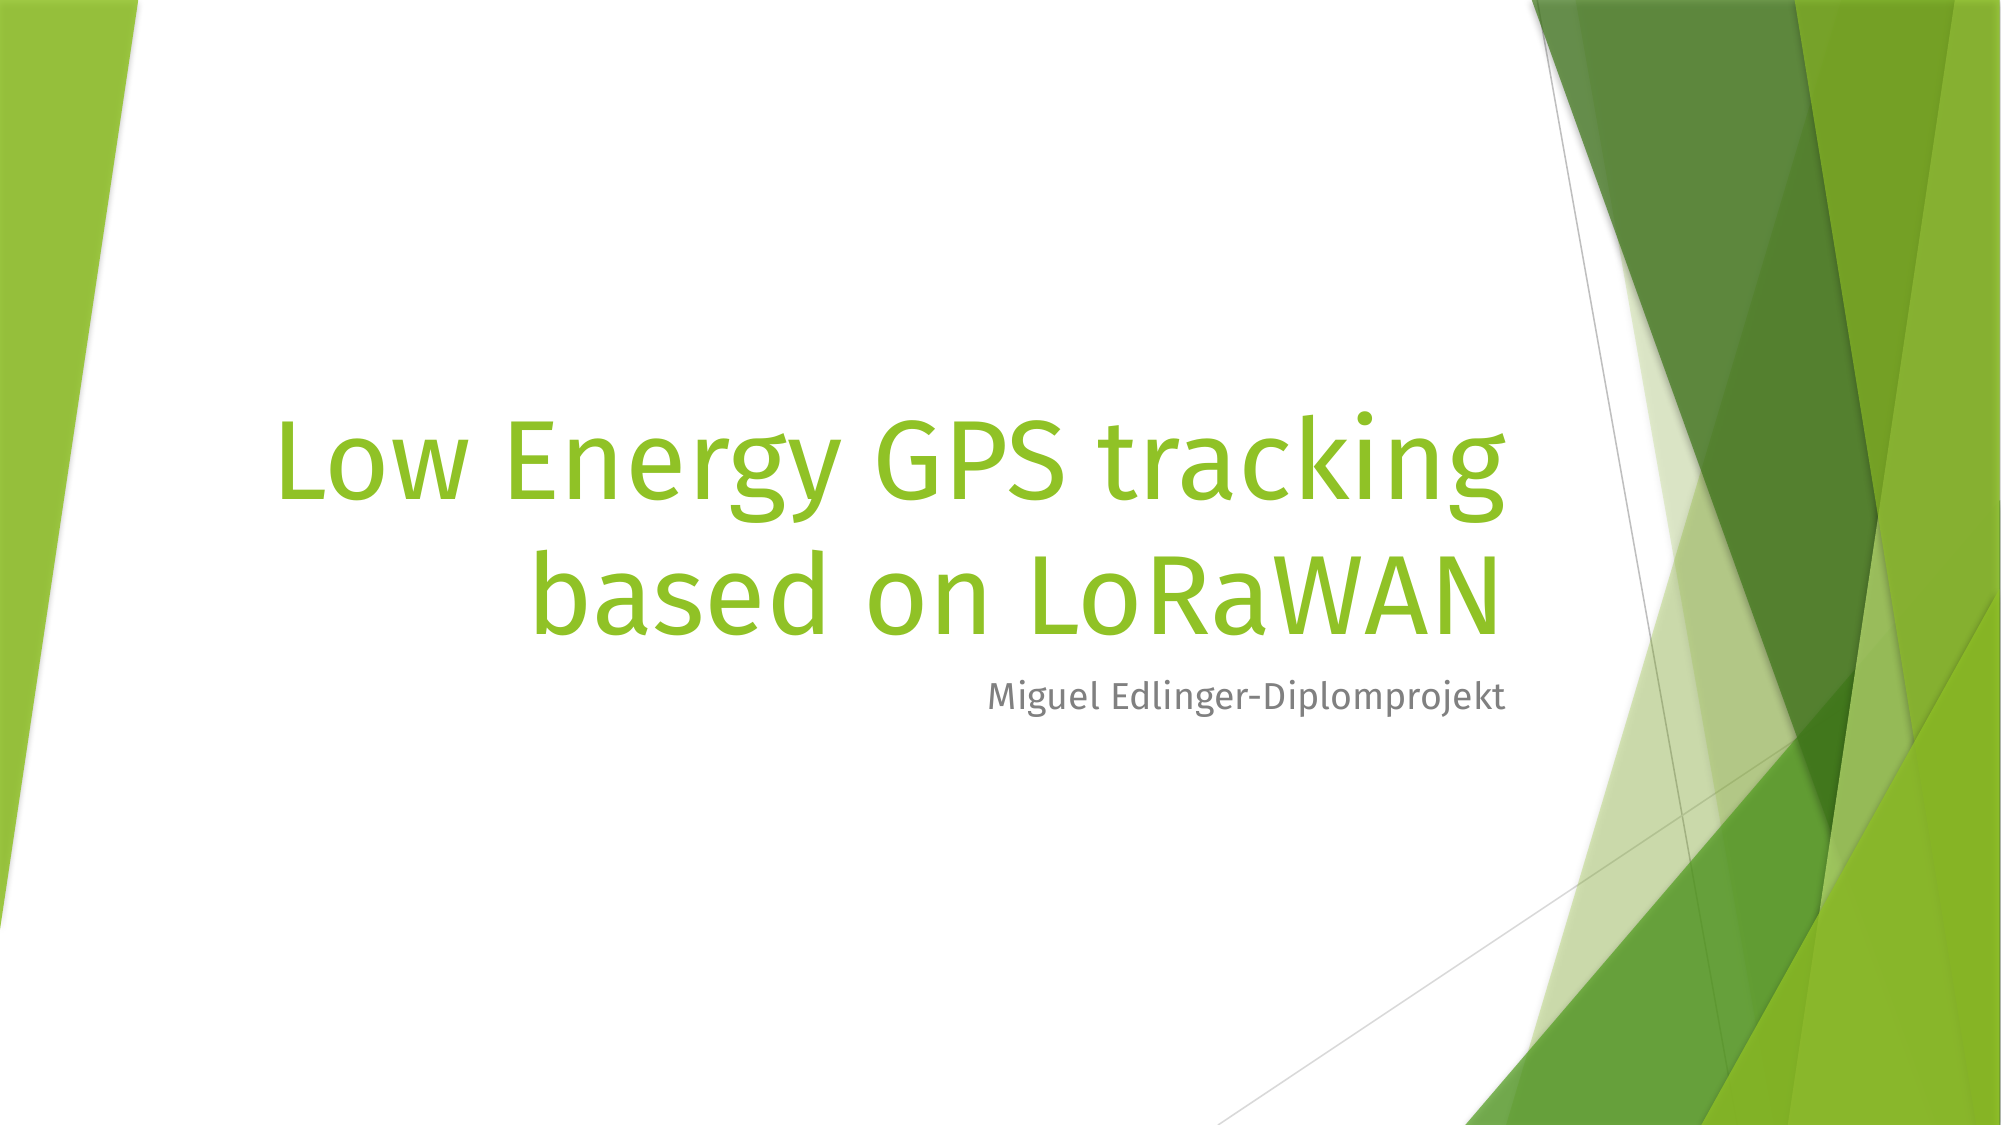

# Low Energy GPS tracking based on LoRaWAN
Miguel Edlinger-Diplomprojekt